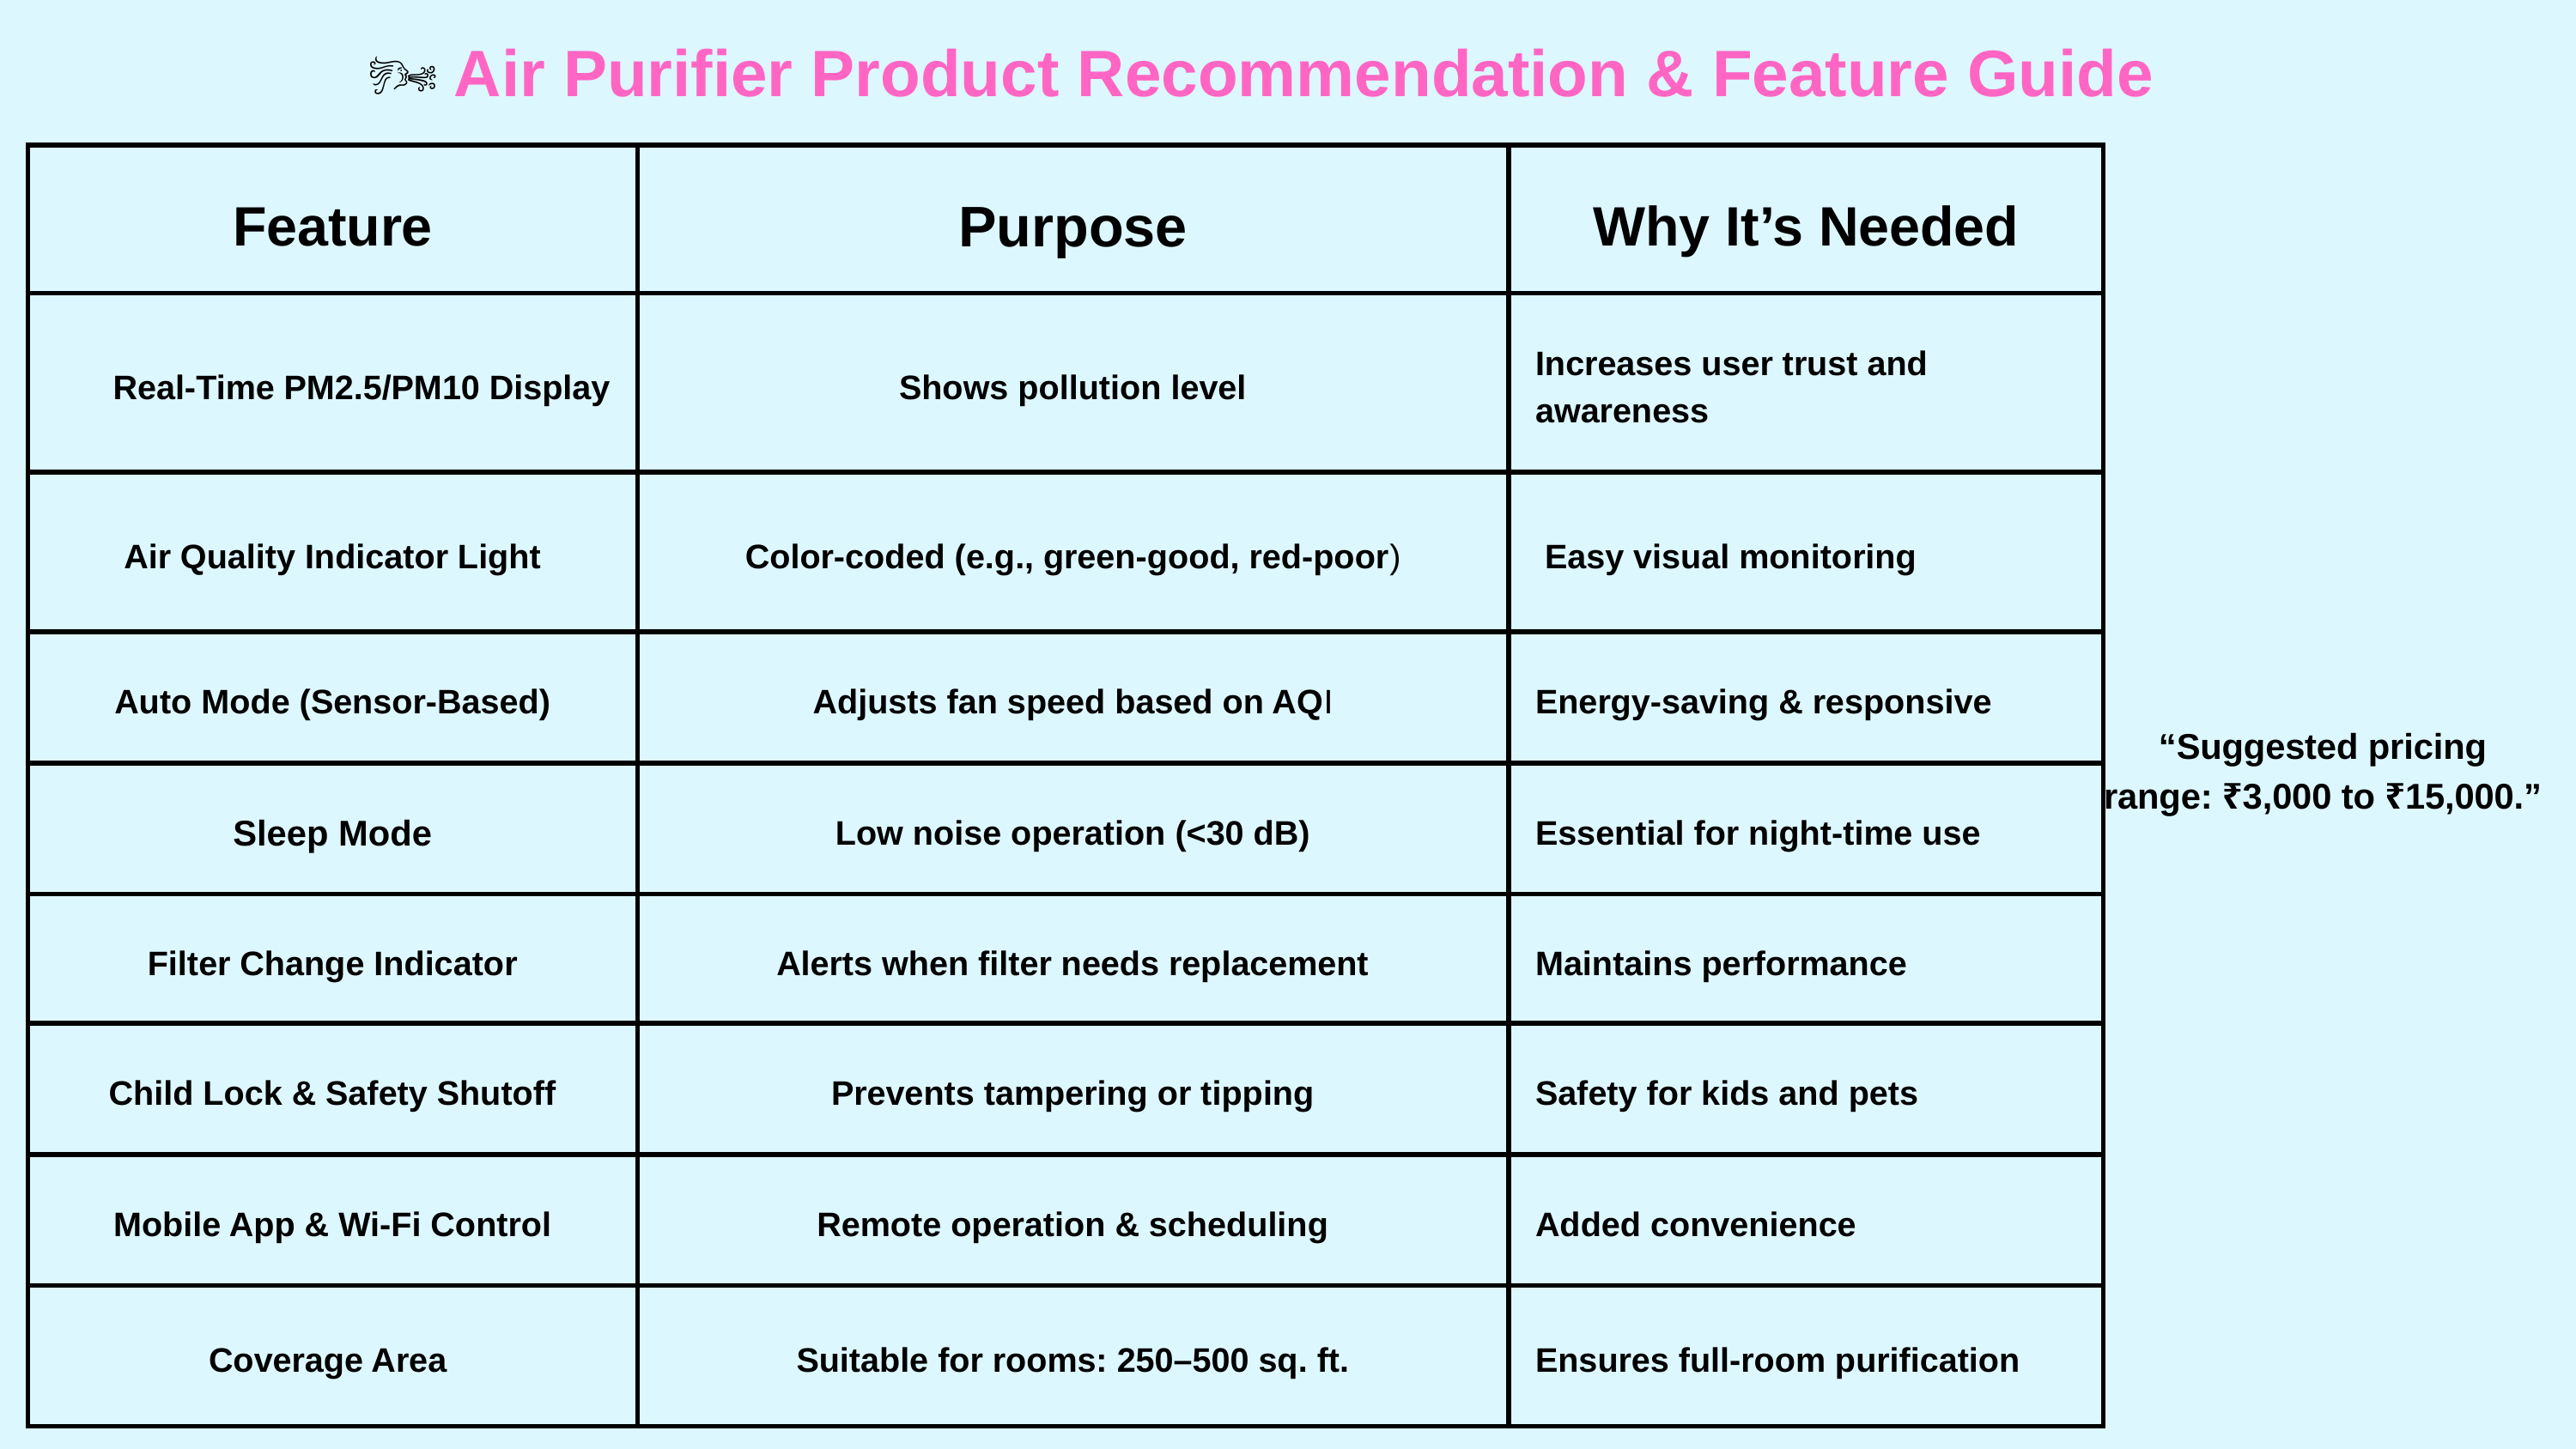

🌬️ Air Purifier Product Recommendation & Feature Guide
| Feature | Purpose | Why It’s Needed |
| --- | --- | --- |
| Real-Time PM2.5/PM10 Display | Shows pollution level | Increases user trust and awareness |
| Air Quality Indicator Light | Color-coded (e.g., green-good, red-poor) | Easy visual monitoring |
| Auto Mode (Sensor-Based) | Adjusts fan speed based on AQI | Energy-saving & responsive |
| Sleep Mode | Low noise operation (<30 dB) | Essential for night-time use |
| Filter Change Indicator | Alerts when filter needs replacement | Maintains performance |
| Child Lock & Safety Shutoff | Prevents tampering or tipping | Safety for kids and pets |
| Mobile App & Wi-Fi Control | Remote operation & scheduling | Added convenience |
| Coverage Area | Suitable for rooms: 250–500 sq. ft. | Ensures full-room purification |
“Suggested pricing range: ₹3,000 to ₹15,000.”